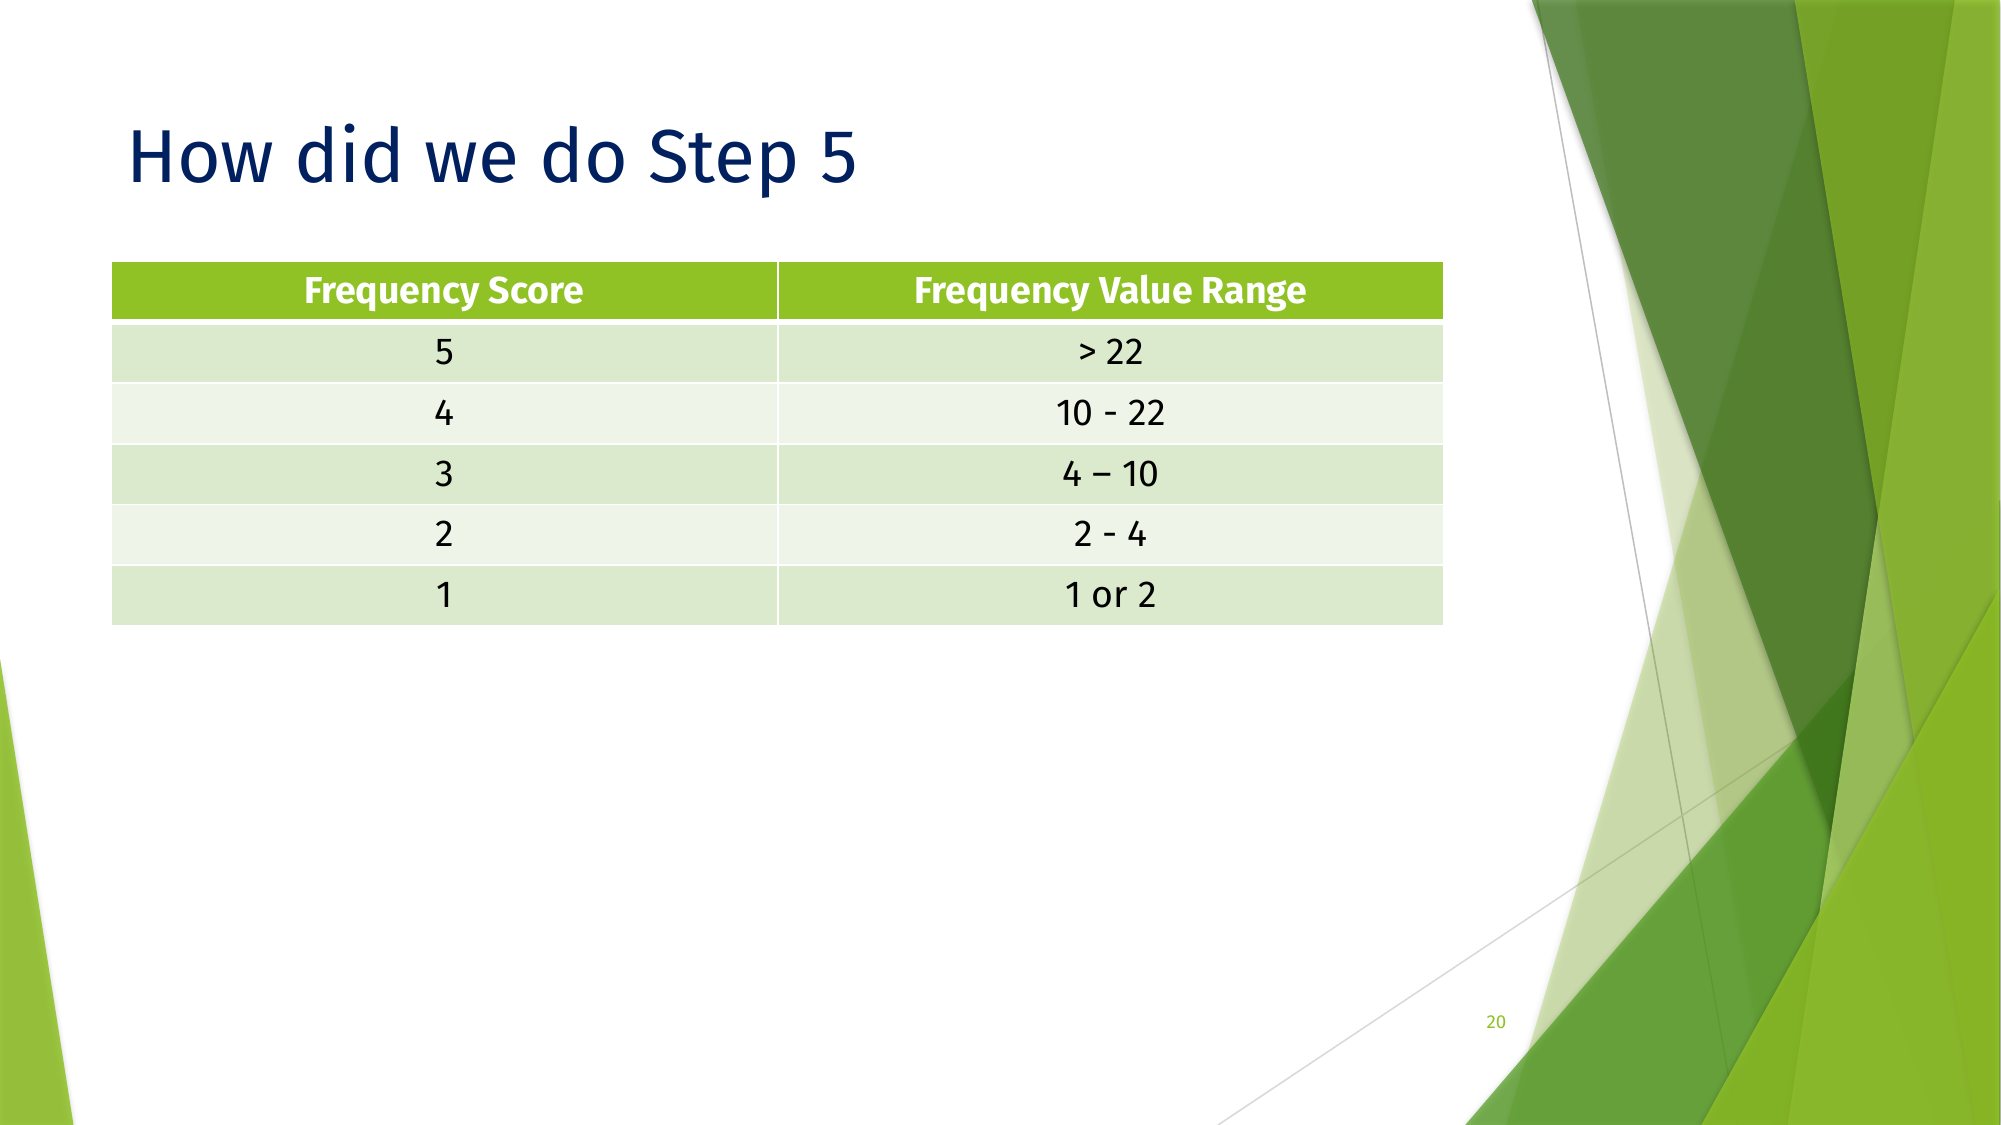

# How did we do Step 5
| Frequency Score | Frequency Value Range |
| --- | --- |
| 5 | > 22 |
| 4 | 10 - 22 |
| 3 | 4 – 10 |
| 2 | 2 - 4 |
| 1 | 1 or 2 |
20